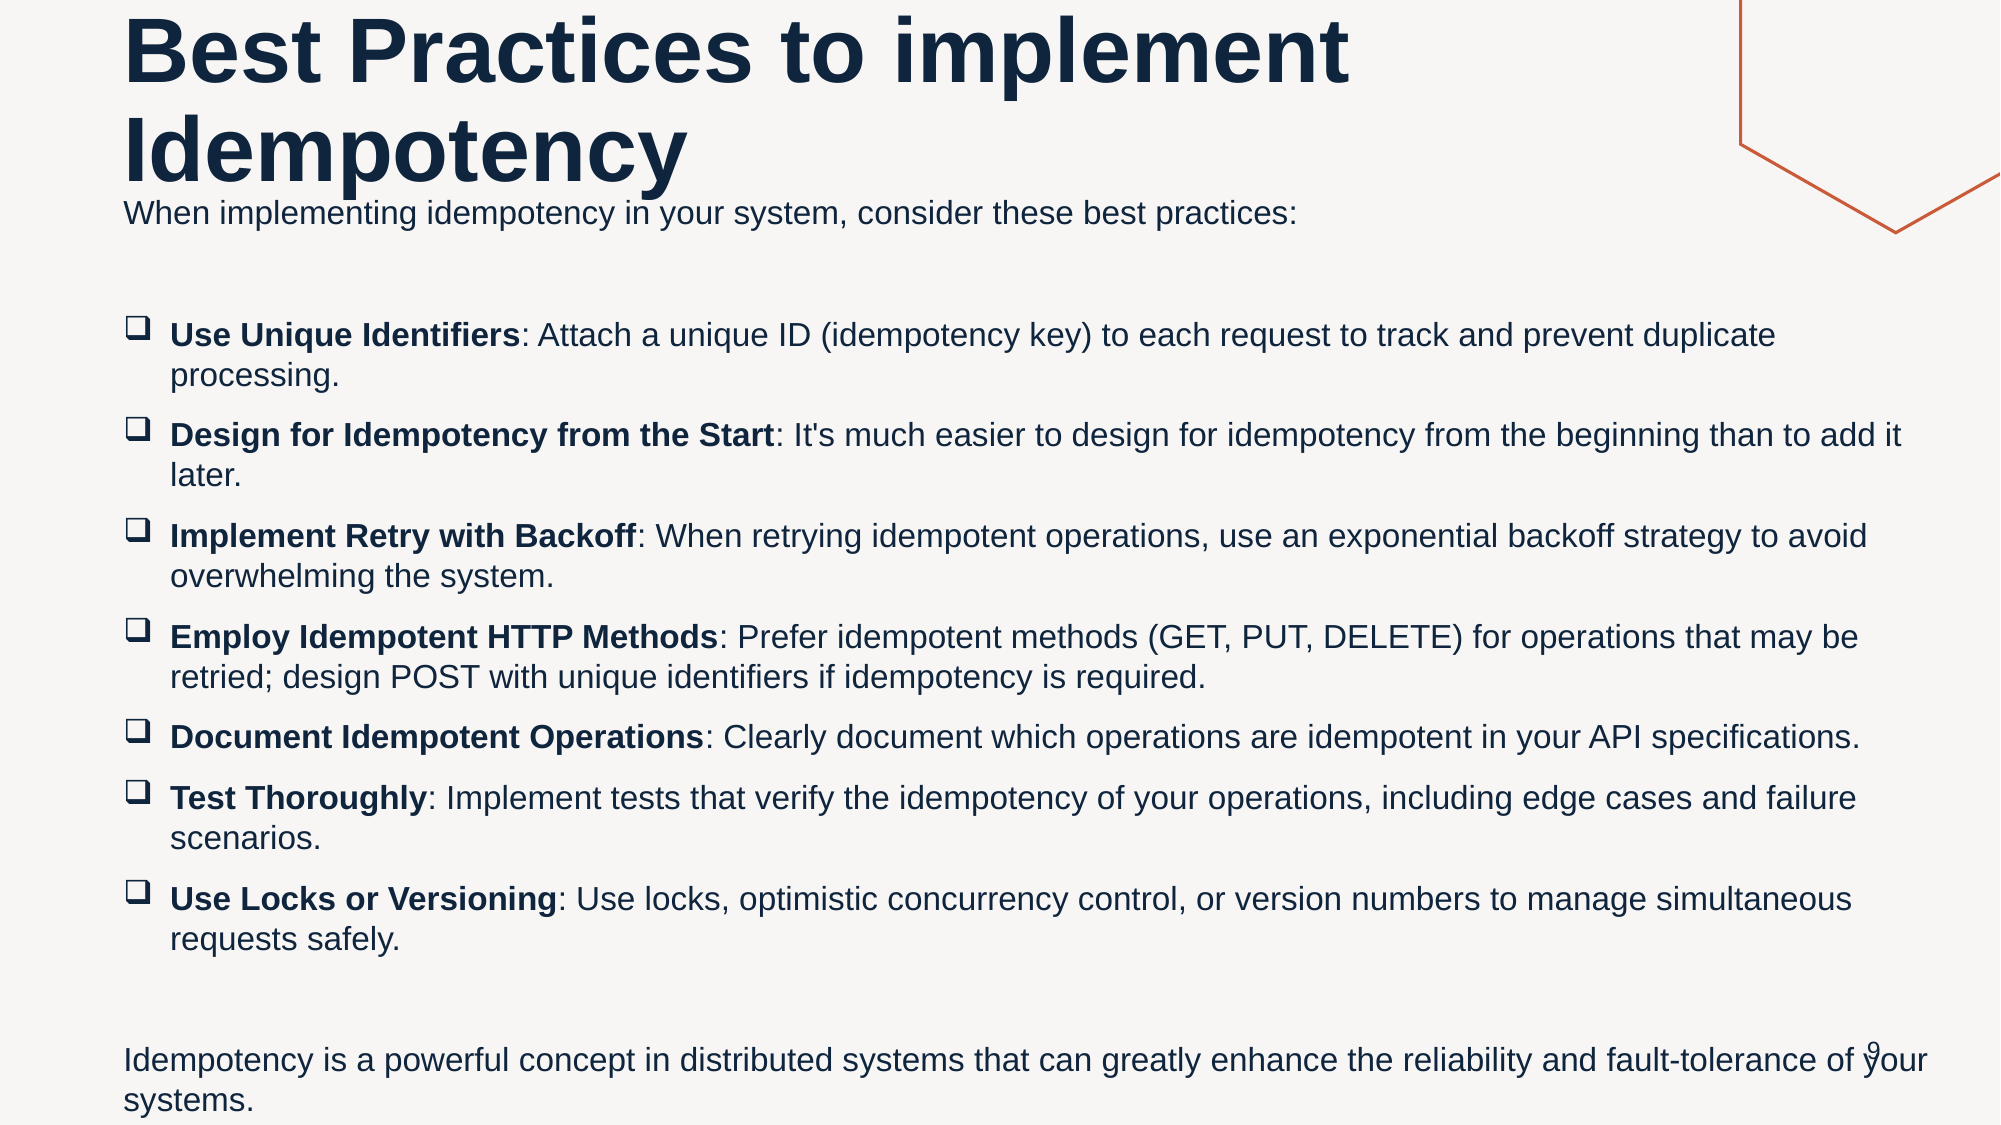

# Best Practices to implement Idempotency
When implementing idempotency in your system, consider these best practices:

Use Unique Identifiers: Attach a unique ID (idempotency key) to each request to track and prevent duplicate processing.
Design for Idempotency from the Start: It's much easier to design for idempotency from the beginning than to add it later.
Implement Retry with Backoff: When retrying idempotent operations, use an exponential backoff strategy to avoid overwhelming the system.
Employ Idempotent HTTP Methods: Prefer idempotent methods (GET, PUT, DELETE) for operations that may be retried; design POST with unique identifiers if idempotency is required.
Document Idempotent Operations: Clearly document which operations are idempotent in your API specifications.
Test Thoroughly: Implement tests that verify the idempotency of your operations, including edge cases and failure scenarios.
Use Locks or Versioning: Use locks, optimistic concurrency control, or version numbers to manage simultaneous requests safely.

Idempotency is a powerful concept in distributed systems that can greatly enhance the reliability and fault-tolerance of your systems.
Whether you're designing a distributed database, a payment processing system, or a simple web API, considering idempotency in your design can save you (and your users) from many headaches down the road.

9